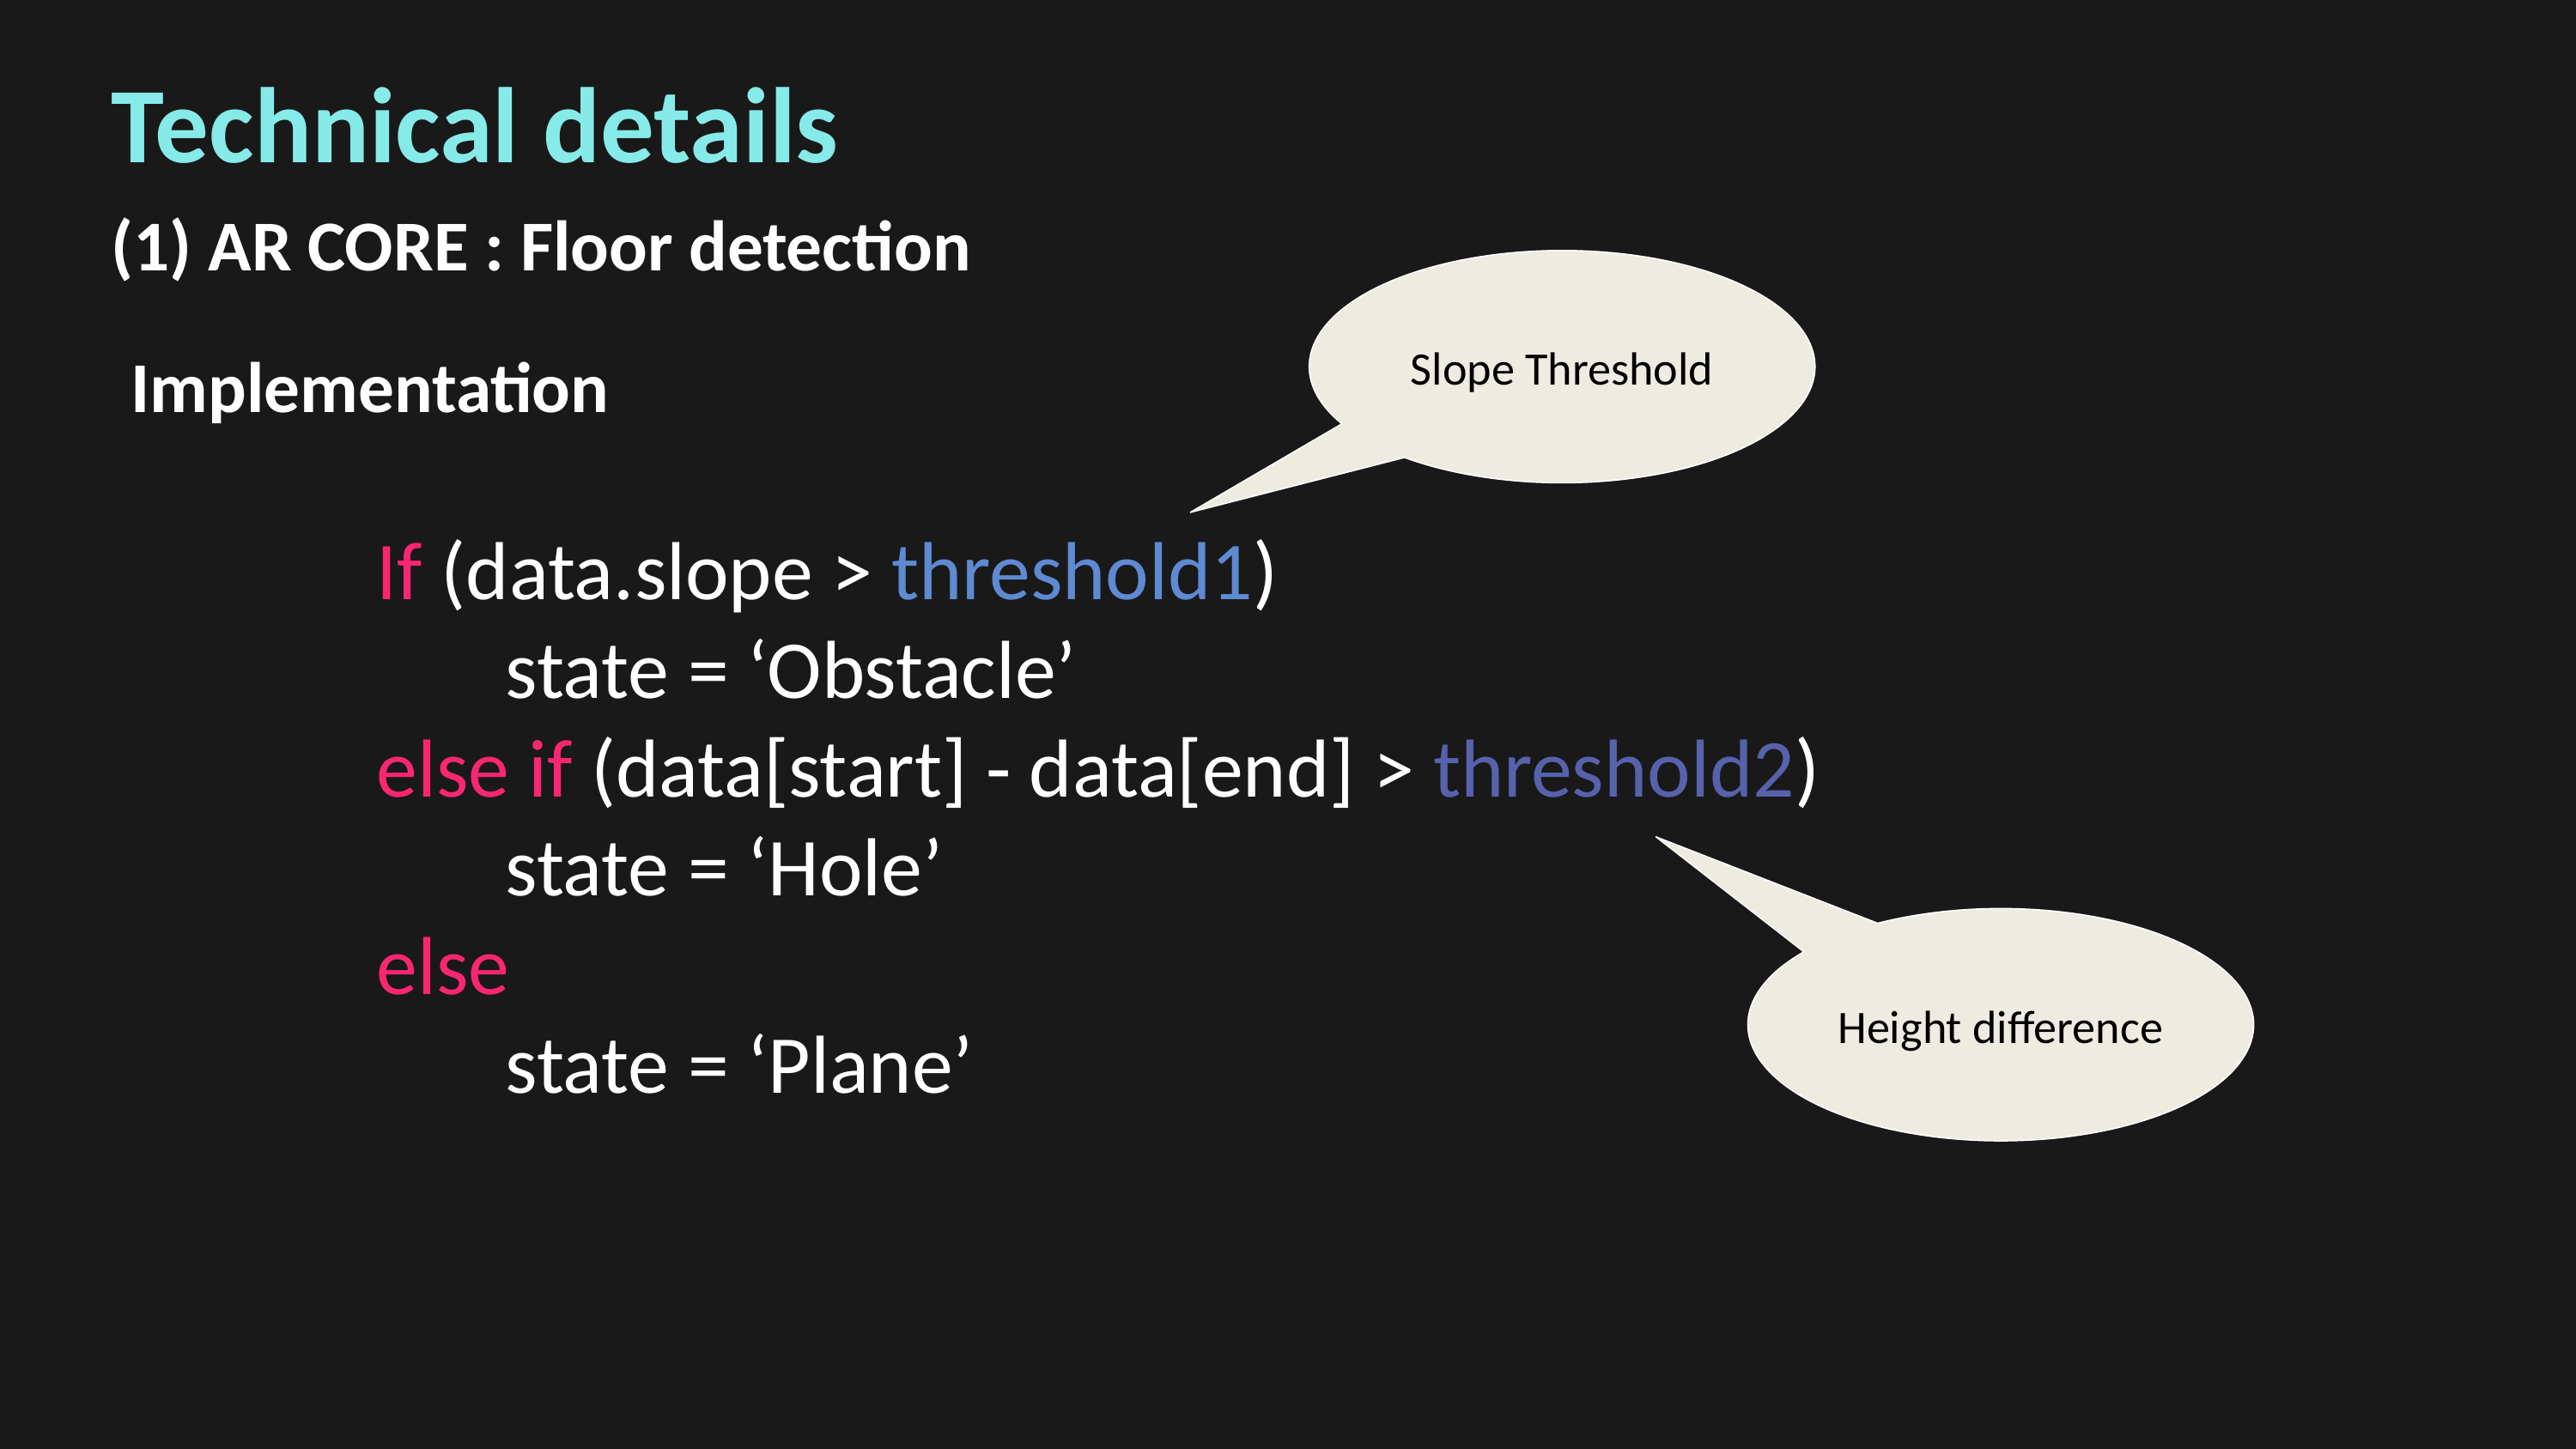

Technical details

(1) AR CORE : Floor detection
Slope Threshold
Implementation

If (data.slope > threshold1)
	state = ‘Obstacle’
else if (data[start] - data[end] > threshold2)
	state = ‘Hole’
else
	state = ‘Plane’
Height difference